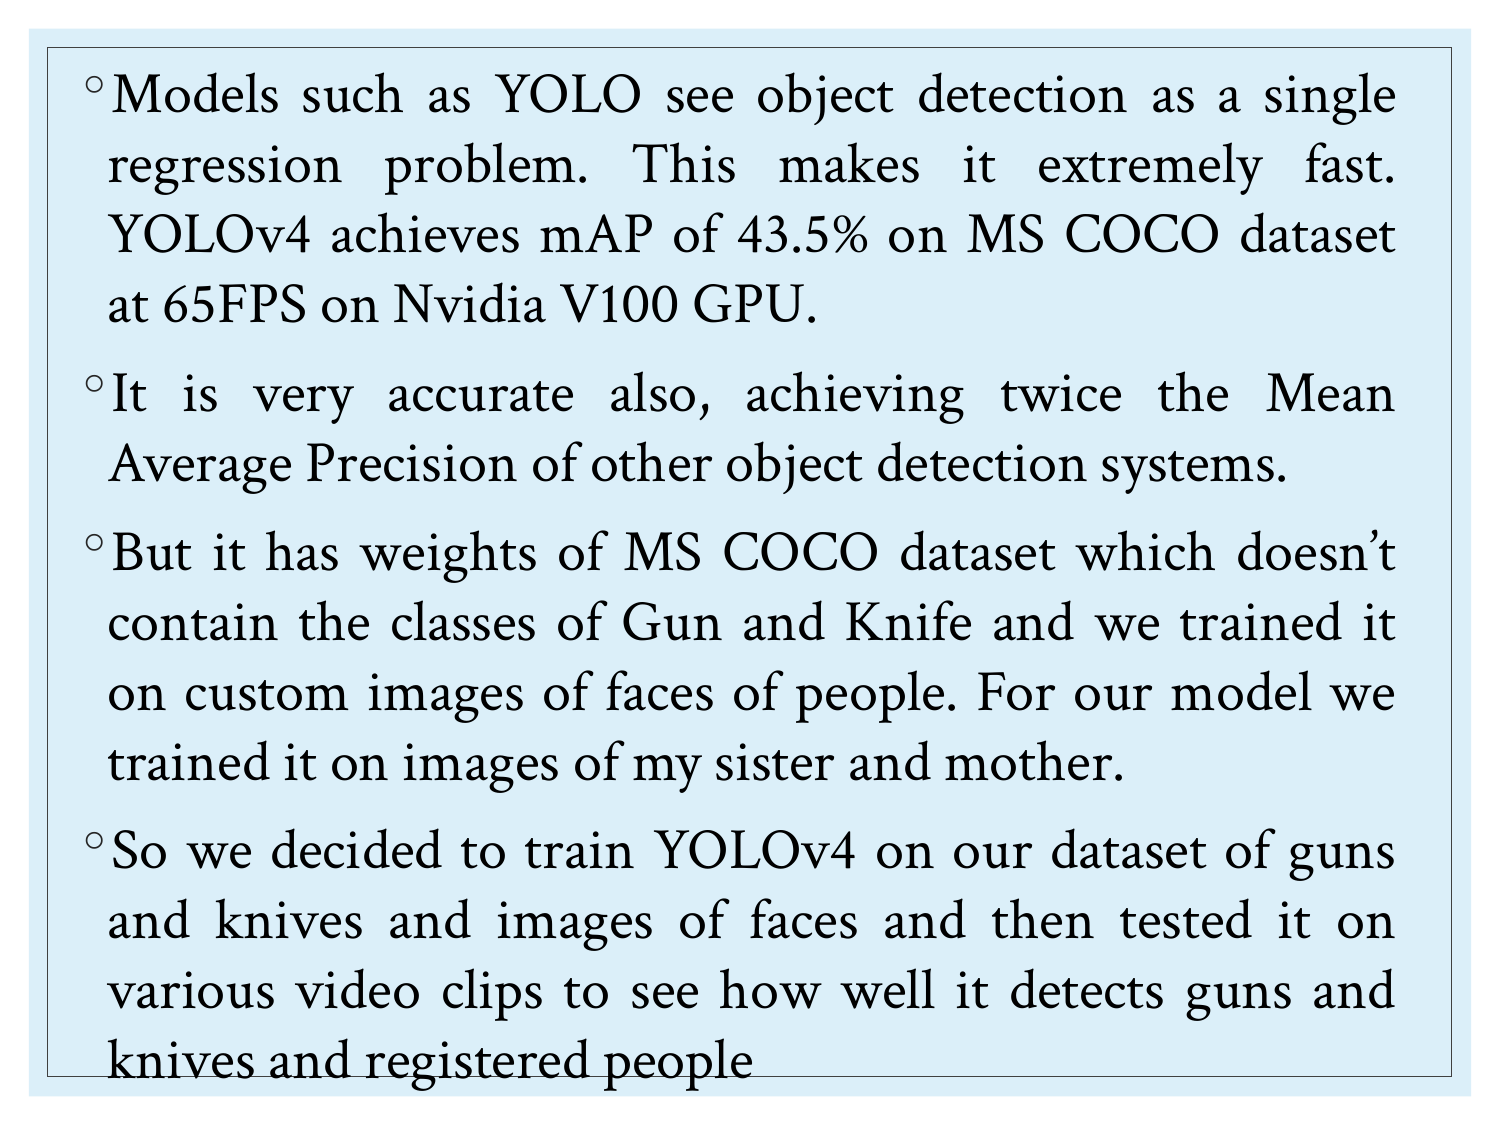

Models such as YOLO see object detection as a single regression problem. This makes it extremely fast. YOLOv4 achieves mAP of 43.5% on MS COCO dataset at 65FPS on Nvidia V100 GPU.
It is very accurate also, achieving twice the Mean Average Precision of other object detection systems.
But it has weights of MS COCO dataset which doesn’t contain the classes of Gun and Knife and we trained it on custom images of faces of people. For our model we trained it on images of my sister and mother.
So we decided to train YOLOv4 on our dataset of guns and knives and images of faces and then tested it on various video clips to see how well it detects guns and knives and registered people